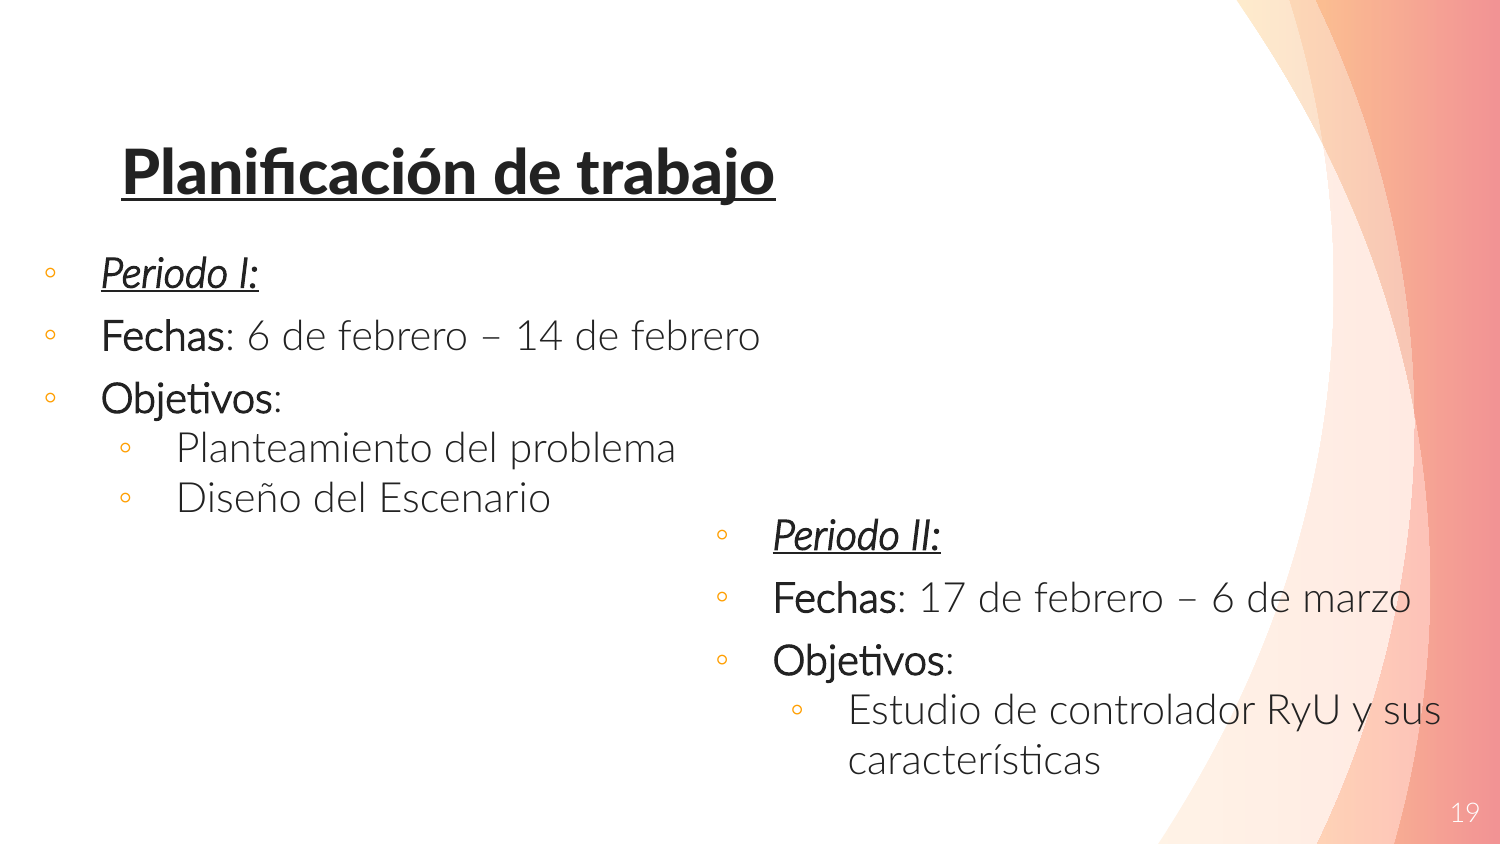

# Planificación de trabajo

Periodo I:
Fechas: 6 de febrero – 14 de febrero
Objetivos:
Planteamiento del problema
Diseño del Escenario

Periodo II:
Fechas: 17 de febrero – 6 de marzo
Objetivos:
Estudio de controlador RyU y sus características

19